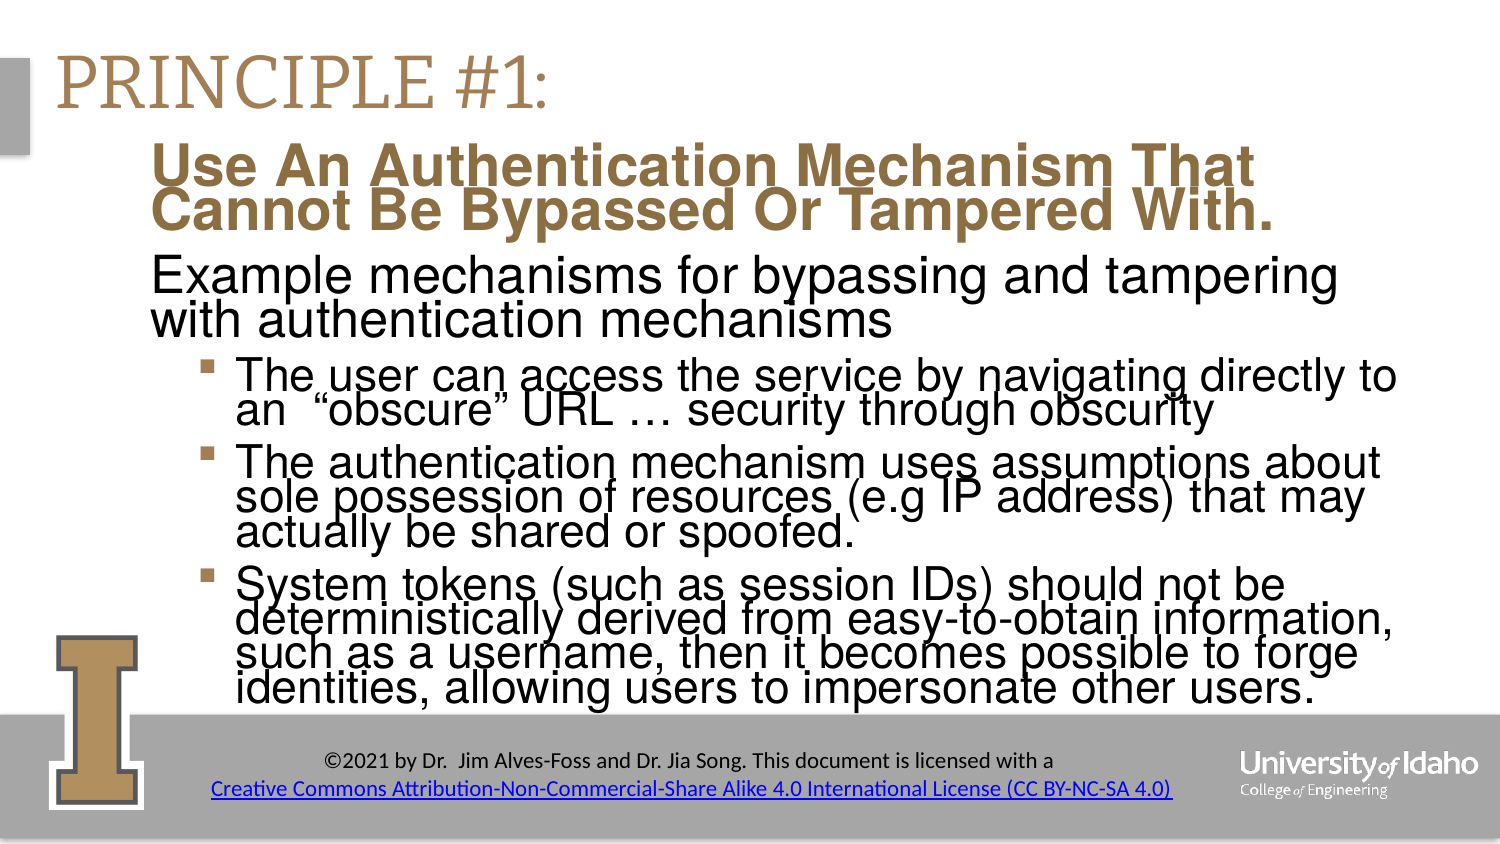

# Principle #1:
Use An Authentication Mechanism That Cannot Be Bypassed Or Tampered With.
Example mechanisms for bypassing and tampering with authentication mechanisms
The user can access the service by navigating directly to an  “obscure” URL … security through obscurity
The authentication mechanism uses assumptions about sole possession of resources (e.g IP address) that may actually be shared or spoofed.
System tokens (such as session IDs) should not be deterministically derived from easy-to-obtain information, such as a username, then it becomes possible to forge identities, allowing users to impersonate other users.